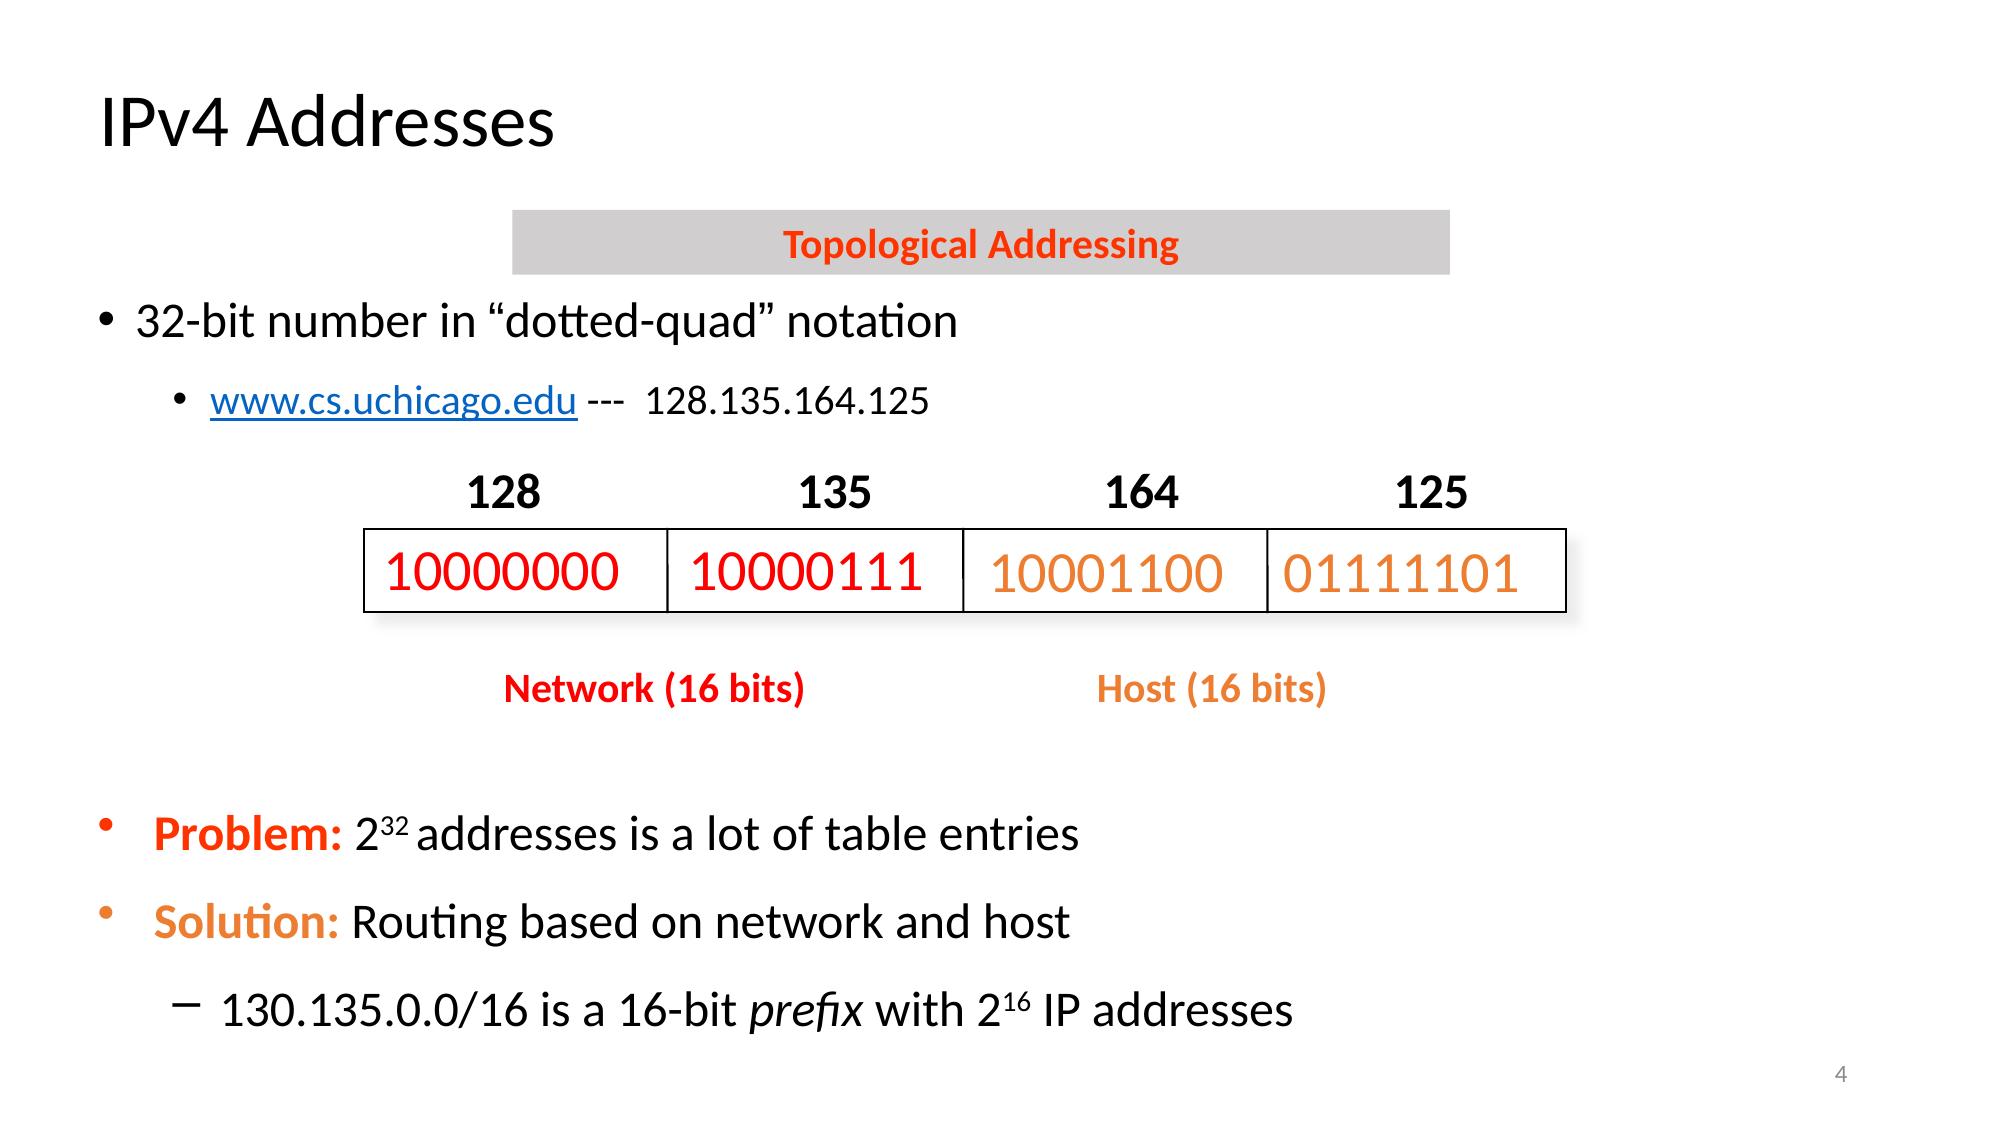

# IPv4 Addresses
Topological Addressing
32-bit number in “dotted-quad” notation
www.cs.uchicago.edu ---  128.135.164.125
128
135
164
125
10000000
10000111
10001100
01111101

Network (16 bits)
Host (16 bits)
Problem: 232 addresses is a lot of table entries
Solution: Routing based on network and host
130.135.0.0/16 is a 16-bit prefix with 216 IP addresses
4